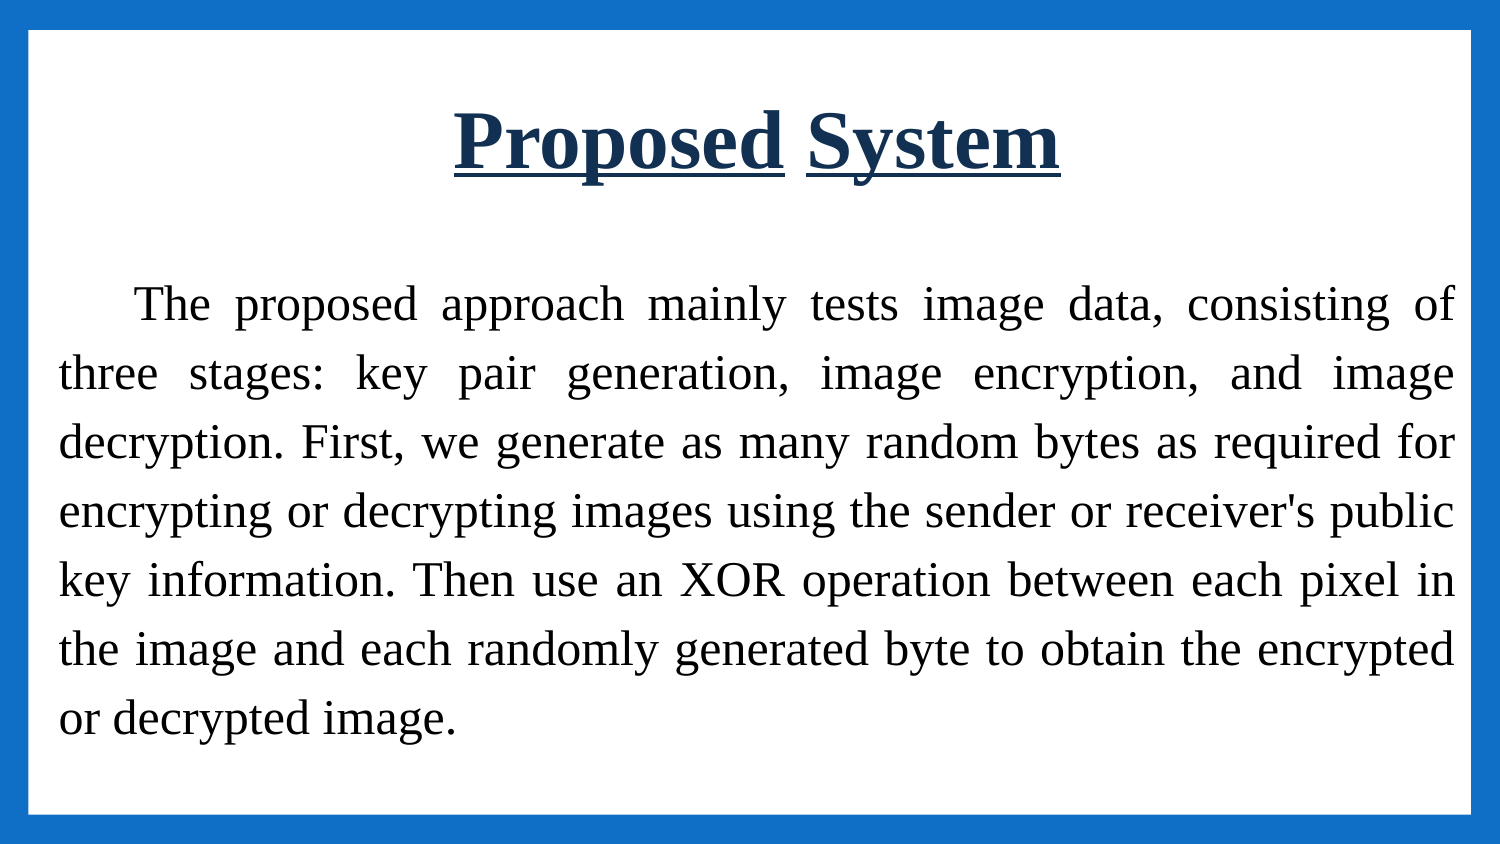

Proposed System
The proposed approach mainly tests image data, consisting of three stages: key pair generation, image encryption, and image decryption. First, we generate as many random bytes as required for encrypting or decrypting images using the sender or receiver's public key information. Then use an XOR operation between each pixel in the image and each randomly generated byte to obtain the encrypted or decrypted image.